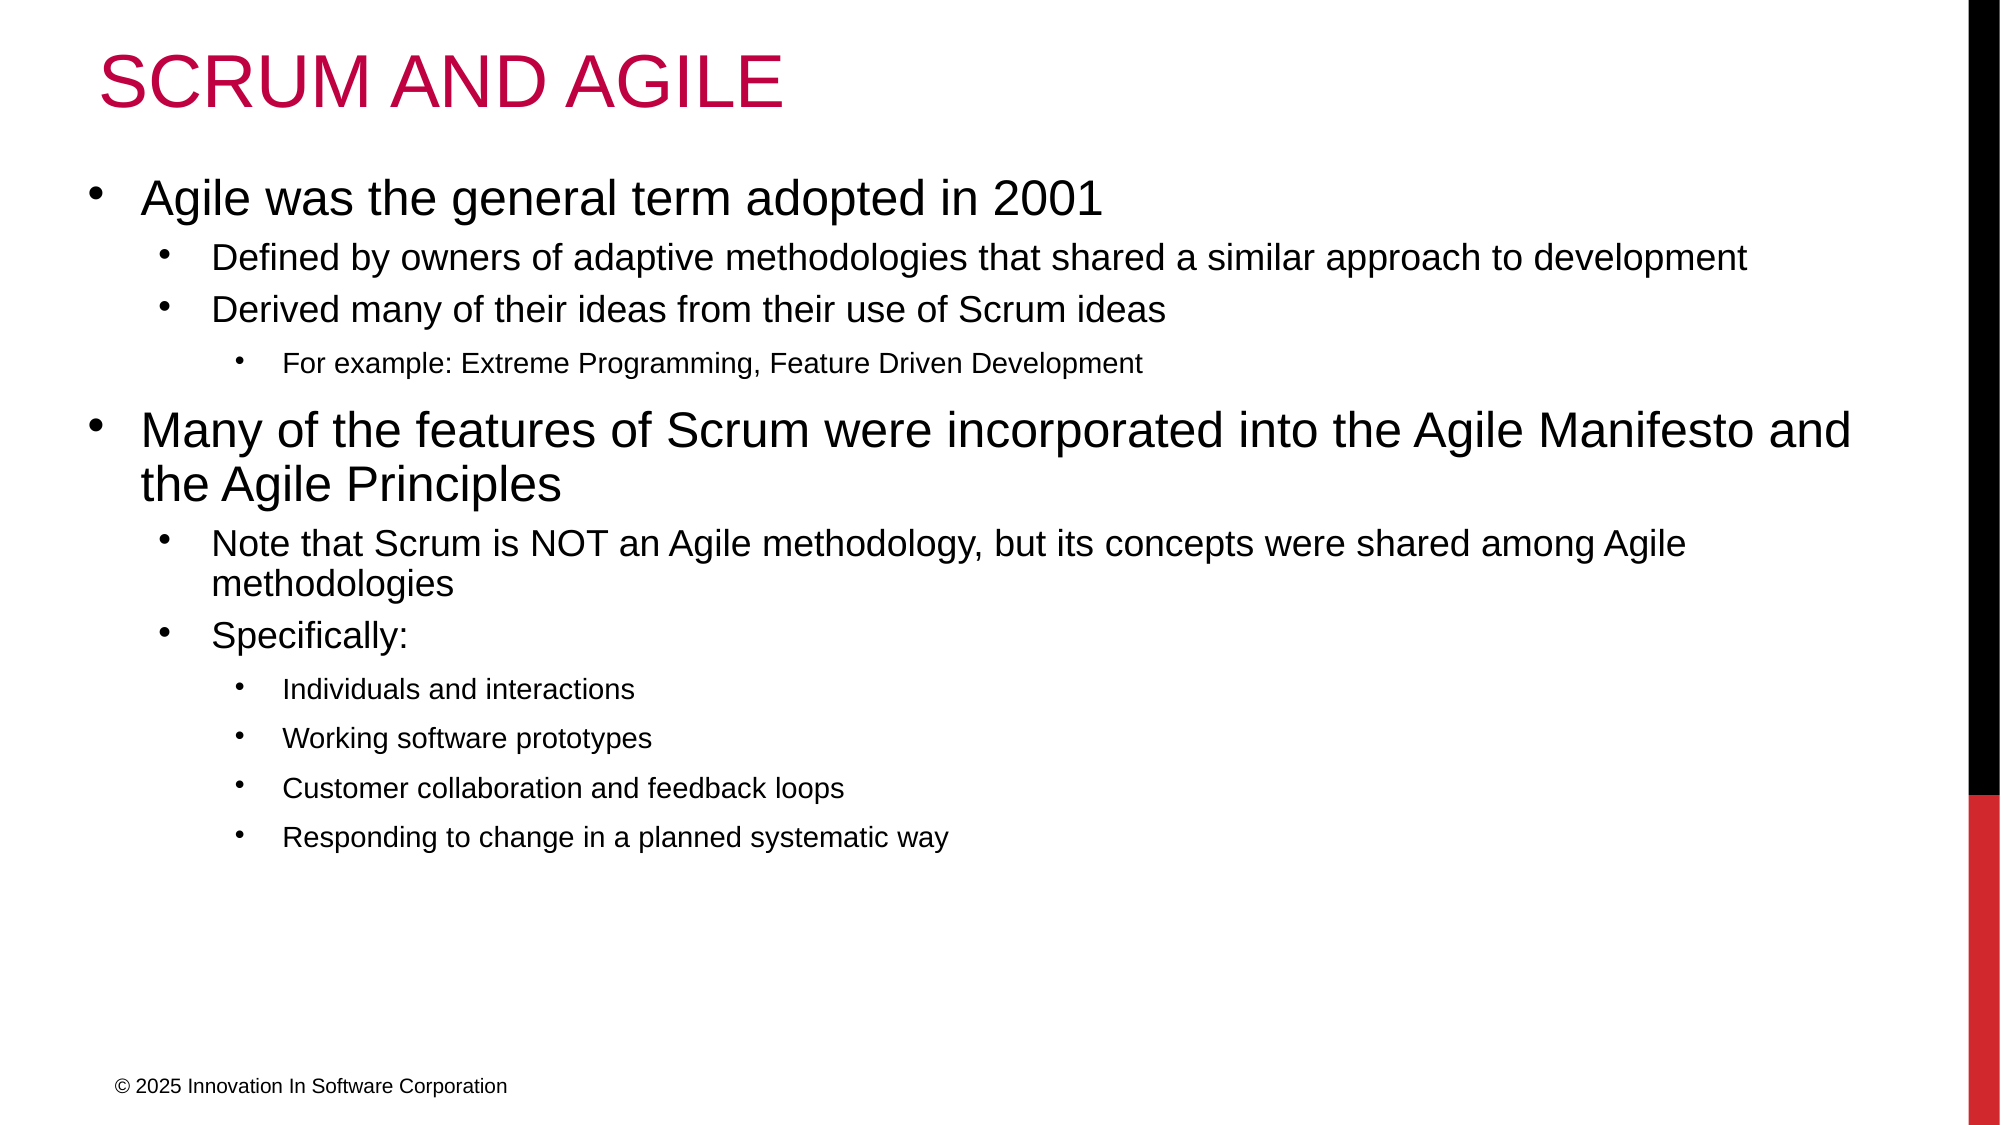

# Scrum and Agile
Agile was the general term adopted in 2001
Defined by owners of adaptive methodologies that shared a similar approach to development
Derived many of their ideas from their use of Scrum ideas
For example: Extreme Programming, Feature Driven Development
Many of the features of Scrum were incorporated into the Agile Manifesto and the Agile Principles
Note that Scrum is NOT an Agile methodology, but its concepts were shared among Agile methodologies
Specifically:
Individuals and interactions
Working software prototypes
Customer collaboration and feedback loops
Responding to change in a planned systematic way
© 2025 Innovation In Software Corporation